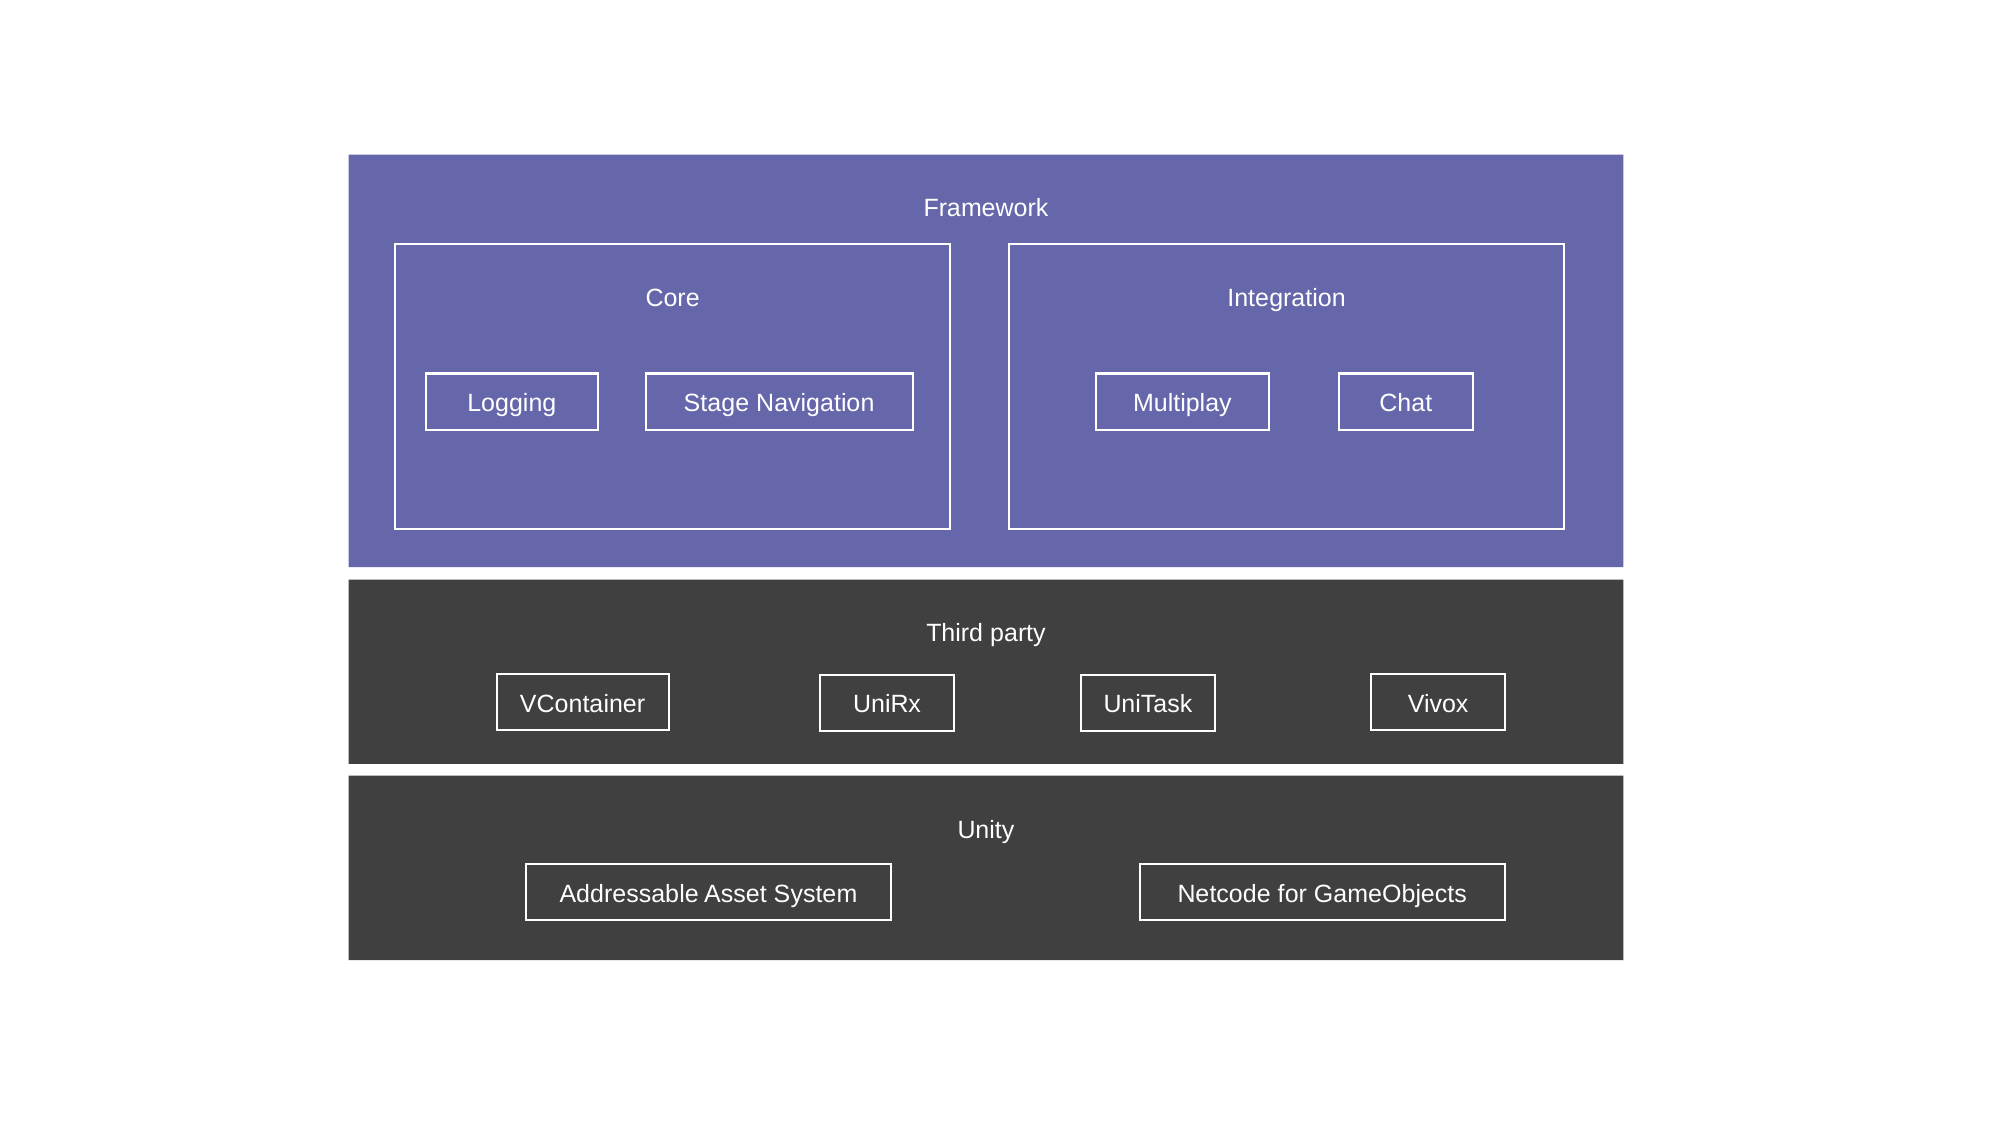

Framework

Core

Integration
Logging
Stage Navigation
Multiplay
Chat

Third party
VContainer
Vivox
UniRx
UniTask

Unity
Addressable Asset System
Netcode for GameObjects